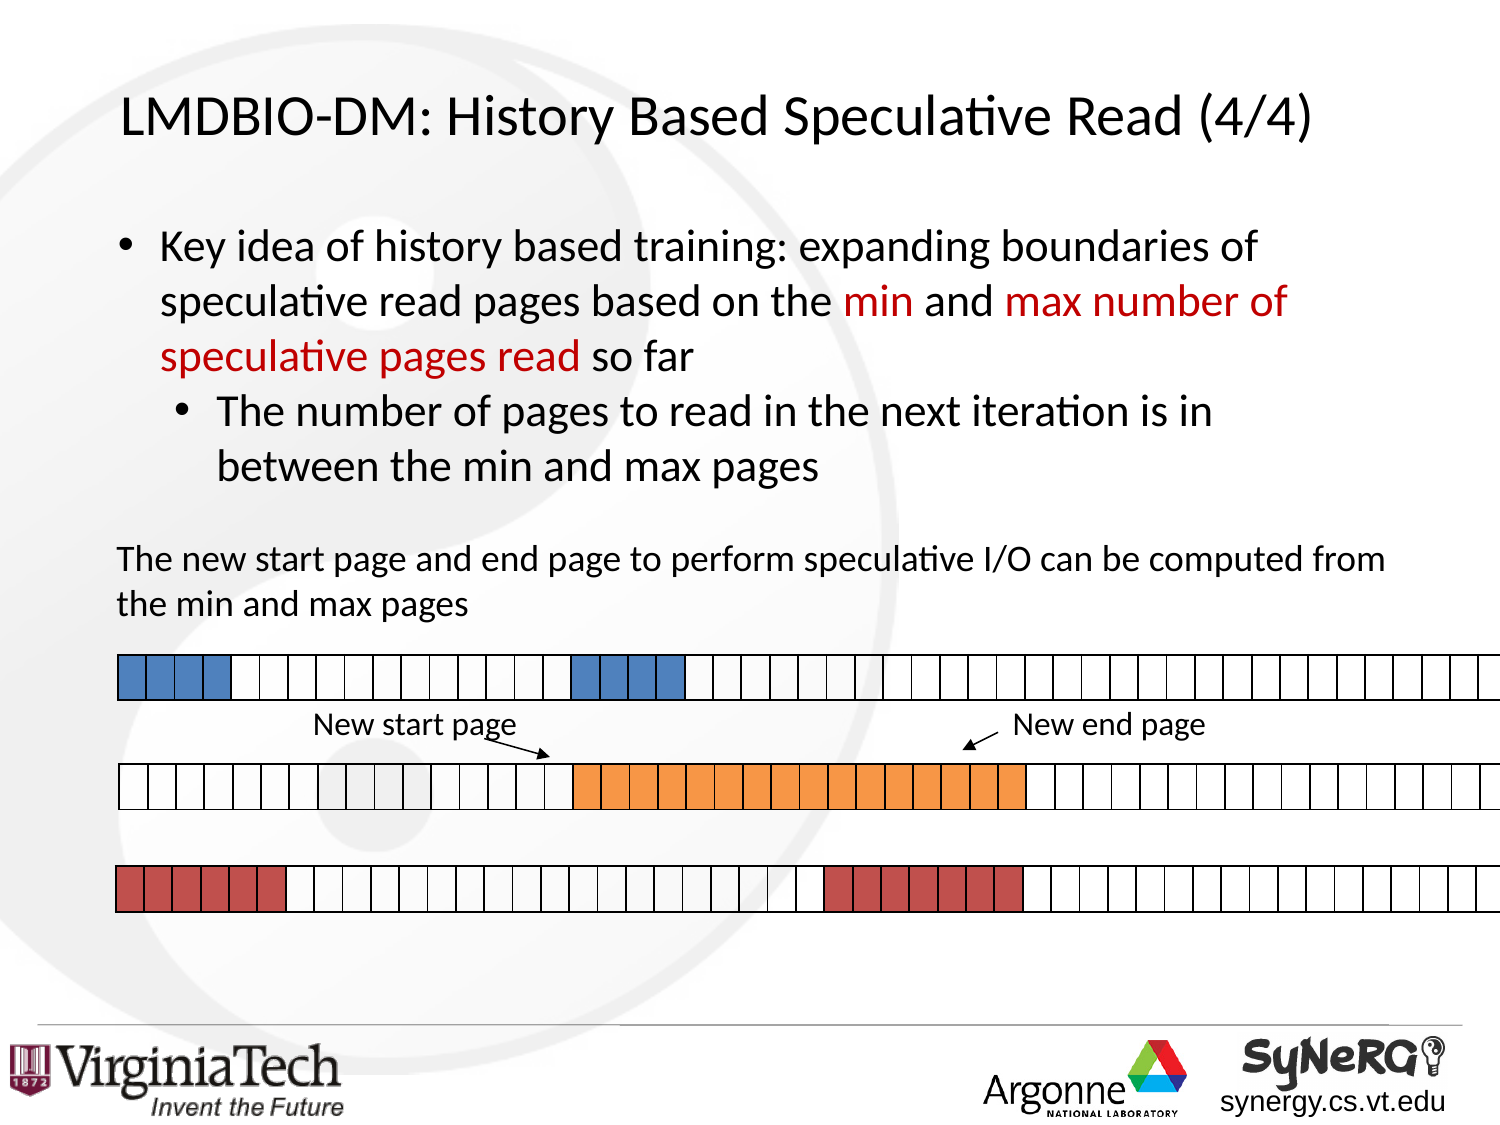

# LMDBIO-DM: History Based Speculative Read (4/4)
Key idea of history based training: expanding boundaries of speculative read pages based on the min and max number of speculative pages read so far
The number of pages to read in the next iteration is in between the min and max pages

The new start page and end page to perform speculative I/O can be computed from the min and max pages
|  |  |  |  |  |  |  |  |  |  |  |  |  |  |  |  |  |  |  |  |  |  |  |  |  |  |  |  |  |  |  |  |  |  |  |  |  |  |  |  |  |  |  |  |  |  |  |  |  |  |
| --- | --- | --- | --- | --- | --- | --- | --- | --- | --- | --- | --- | --- | --- | --- | --- | --- | --- | --- | --- | --- | --- | --- | --- | --- | --- | --- | --- | --- | --- | --- | --- | --- | --- | --- | --- | --- | --- | --- | --- | --- | --- | --- | --- | --- | --- | --- | --- | --- | --- |
New start page
New end page
|  |  |  |  |  |  |  |  |  |  |  |  |  |  |  |  |  |  |  |  |  |  |  |  |  |  |  |  |  |  |  |  |  |  |  |  |  |  |  |  |  |  |  |  |  |  |  |  |  |  |
| --- | --- | --- | --- | --- | --- | --- | --- | --- | --- | --- | --- | --- | --- | --- | --- | --- | --- | --- | --- | --- | --- | --- | --- | --- | --- | --- | --- | --- | --- | --- | --- | --- | --- | --- | --- | --- | --- | --- | --- | --- | --- | --- | --- | --- | --- | --- | --- | --- | --- |
|  |  |  |  |  |  |  |  |  |  |  |  |  |  |  |  |  |  |  |  |  |  |  |  |  |  |  |  |  |  |  |  |  |  |  |  |  |  |  |  |  |  |  |  |  |  |  |  |  |  |
| --- | --- | --- | --- | --- | --- | --- | --- | --- | --- | --- | --- | --- | --- | --- | --- | --- | --- | --- | --- | --- | --- | --- | --- | --- | --- | --- | --- | --- | --- | --- | --- | --- | --- | --- | --- | --- | --- | --- | --- | --- | --- | --- | --- | --- | --- | --- | --- | --- | --- |